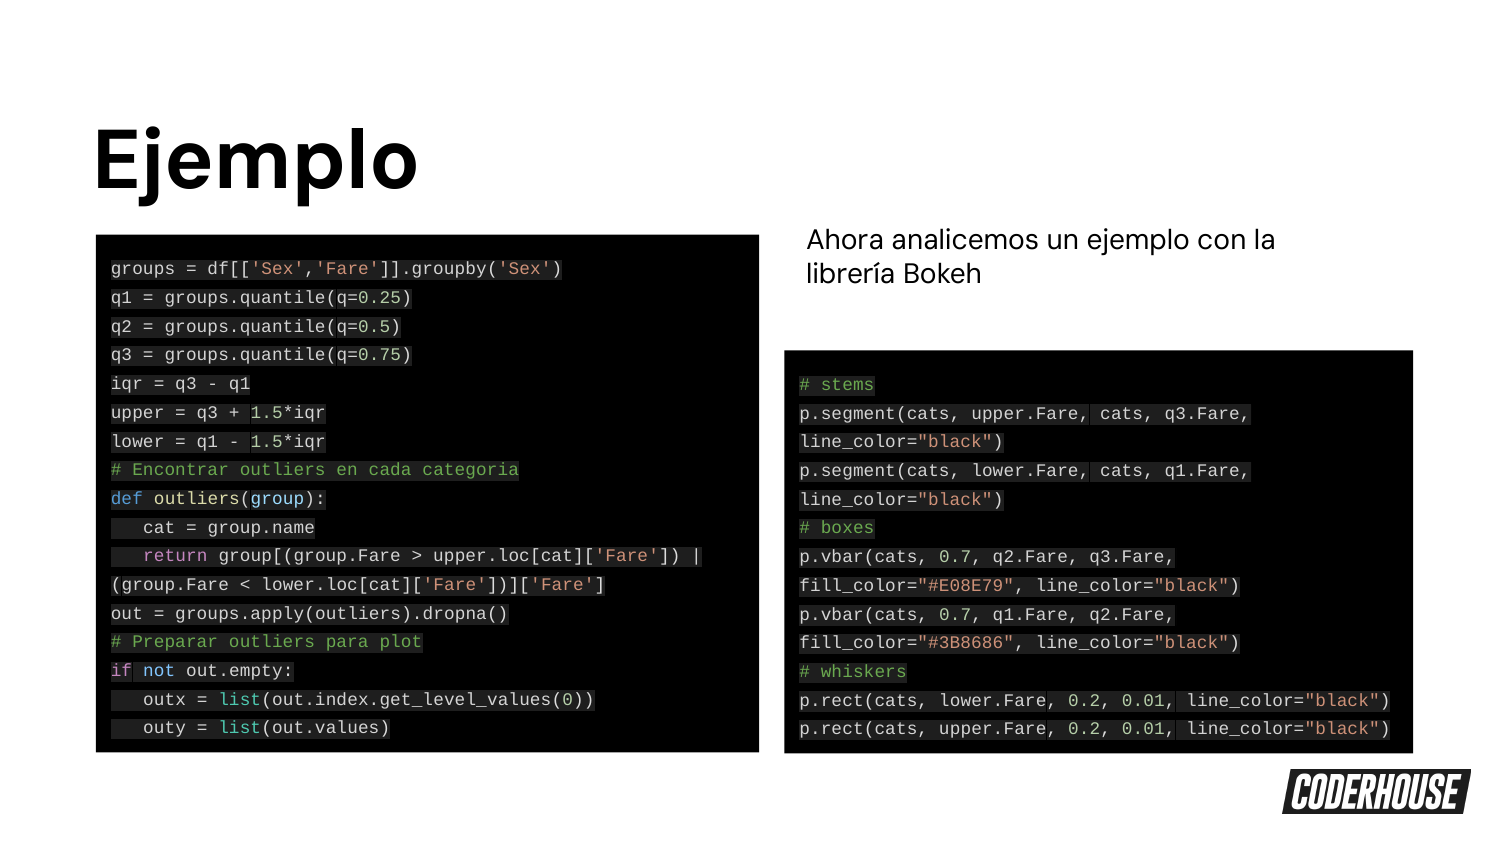

Ejemplo

Ahora analicemos un ejemplo con la librería Bokeh
groups = df[['Sex','Fare']].groupby('Sex')
q1 = groups.quantile(q=0.25)
q2 = groups.quantile(q=0.5)
q3 = groups.quantile(q=0.75)
iqr = q3 - q1
upper = q3 + 1.5*iqr
lower = q1 - 1.5*iqr
# Encontrar outliers en cada categoria
def outliers(group):
   cat = group.name
   return group[(group.Fare > upper.loc[cat]['Fare']) | (group.Fare < lower.loc[cat]['Fare'])]['Fare']
out = groups.apply(outliers).dropna()
# Preparar outliers para plot
if not out.empty:
   outx = list(out.index.get_level_values(0))
   outy = list(out.values)
# stems
p.segment(cats, upper.Fare, cats, q3.Fare, line_color="black")
p.segment(cats, lower.Fare, cats, q1.Fare, line_color="black")
# boxes
p.vbar(cats, 0.7, q2.Fare, q3.Fare, fill_color="#E08E79", line_color="black")
p.vbar(cats, 0.7, q1.Fare, q2.Fare, fill_color="#3B8686", line_color="black")
# whiskers
p.rect(cats, lower.Fare, 0.2, 0.01, line_color="black")
p.rect(cats, upper.Fare, 0.2, 0.01, line_color="black")